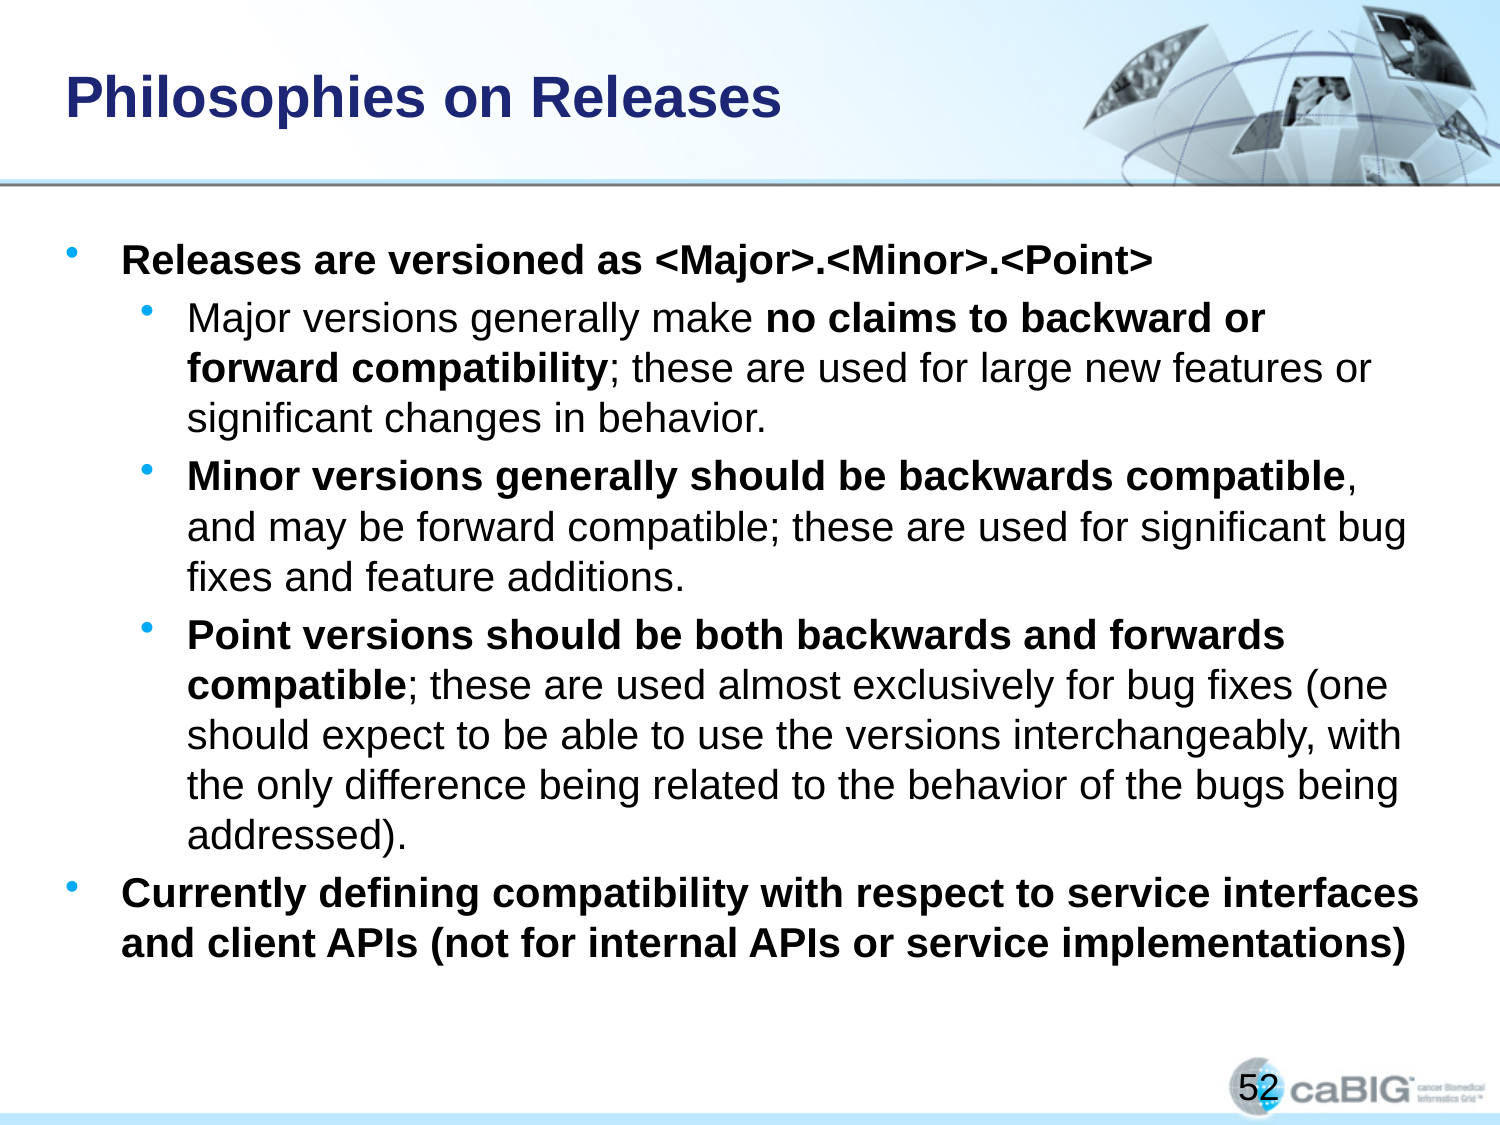

# Philosophies on Releases
Releases are versioned as <Major>.<Minor>.<Point>
Major versions generally make no claims to backward or forward compatibility; these are used for large new features or significant changes in behavior.
Minor versions generally should be backwards compatible, and may be forward compatible; these are used for significant bug fixes and feature additions.
Point versions should be both backwards and forwards compatible; these are used almost exclusively for bug fixes (one should expect to be able to use the versions interchangeably, with the only difference being related to the behavior of the bugs being addressed).
Currently defining compatibility with respect to service interfaces and client APIs (not for internal APIs or service implementations)